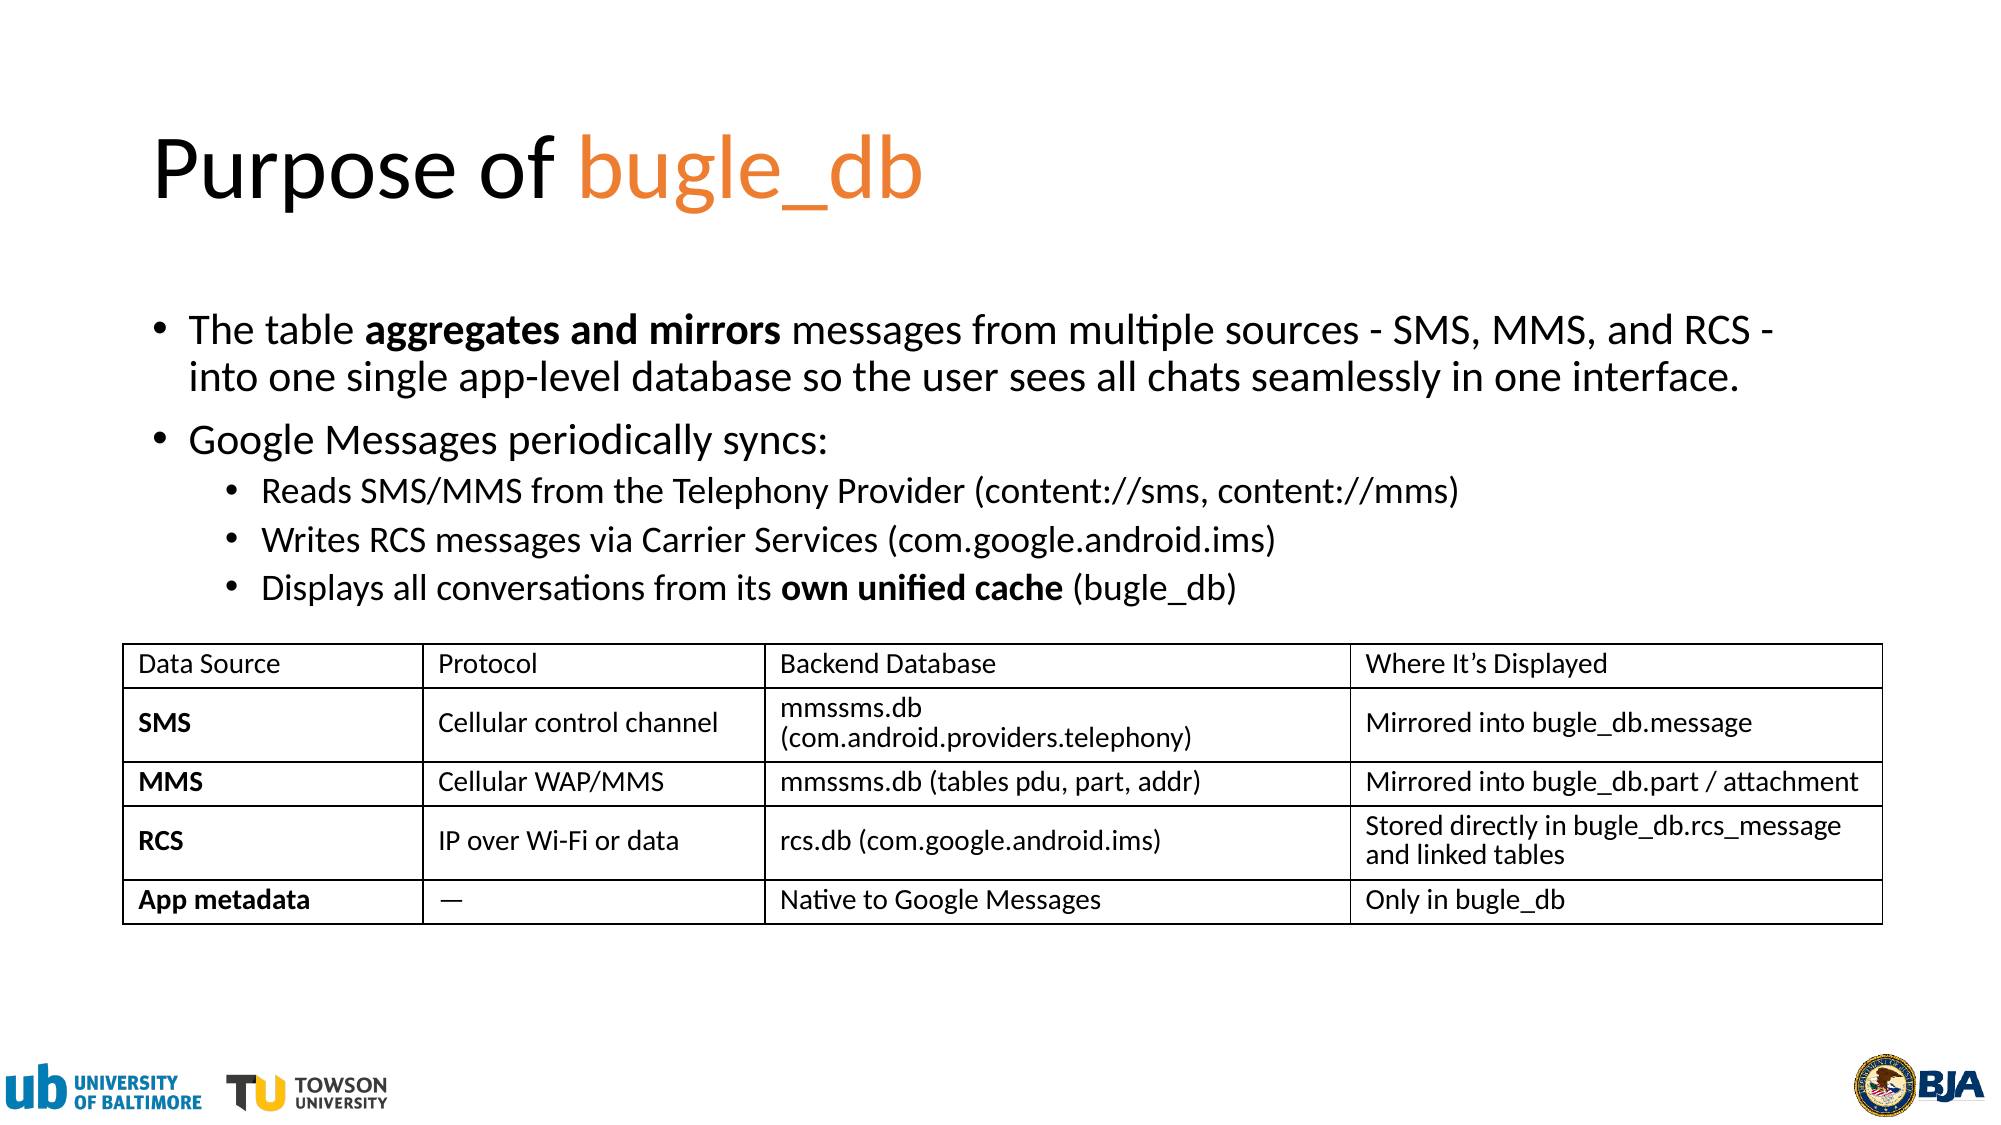

# Purpose of bugle_db
The table aggregates and mirrors messages from multiple sources - SMS, MMS, and RCS - into one single app-level database so the user sees all chats seamlessly in one interface.
Google Messages periodically syncs:
Reads SMS/MMS from the Telephony Provider (content://sms, content://mms)
Writes RCS messages via Carrier Services (com.google.android.ims)
Displays all conversations from its own unified cache (bugle_db)

| Data Source | Protocol | Backend Database | Where It’s Displayed |
| --- | --- | --- | --- |
| SMS | Cellular control channel | mmssms.db (com.android.providers.telephony) | Mirrored into bugle\_db.message |
| MMS | Cellular WAP/MMS | mmssms.db (tables pdu, part, addr) | Mirrored into bugle\_db.part / attachment |
| RCS | IP over Wi-Fi or data | rcs.db (com.google.android.ims) | Stored directly in bugle\_db.rcs\_message and linked tables |
| App metadata | — | Native to Google Messages | Only in bugle\_db |